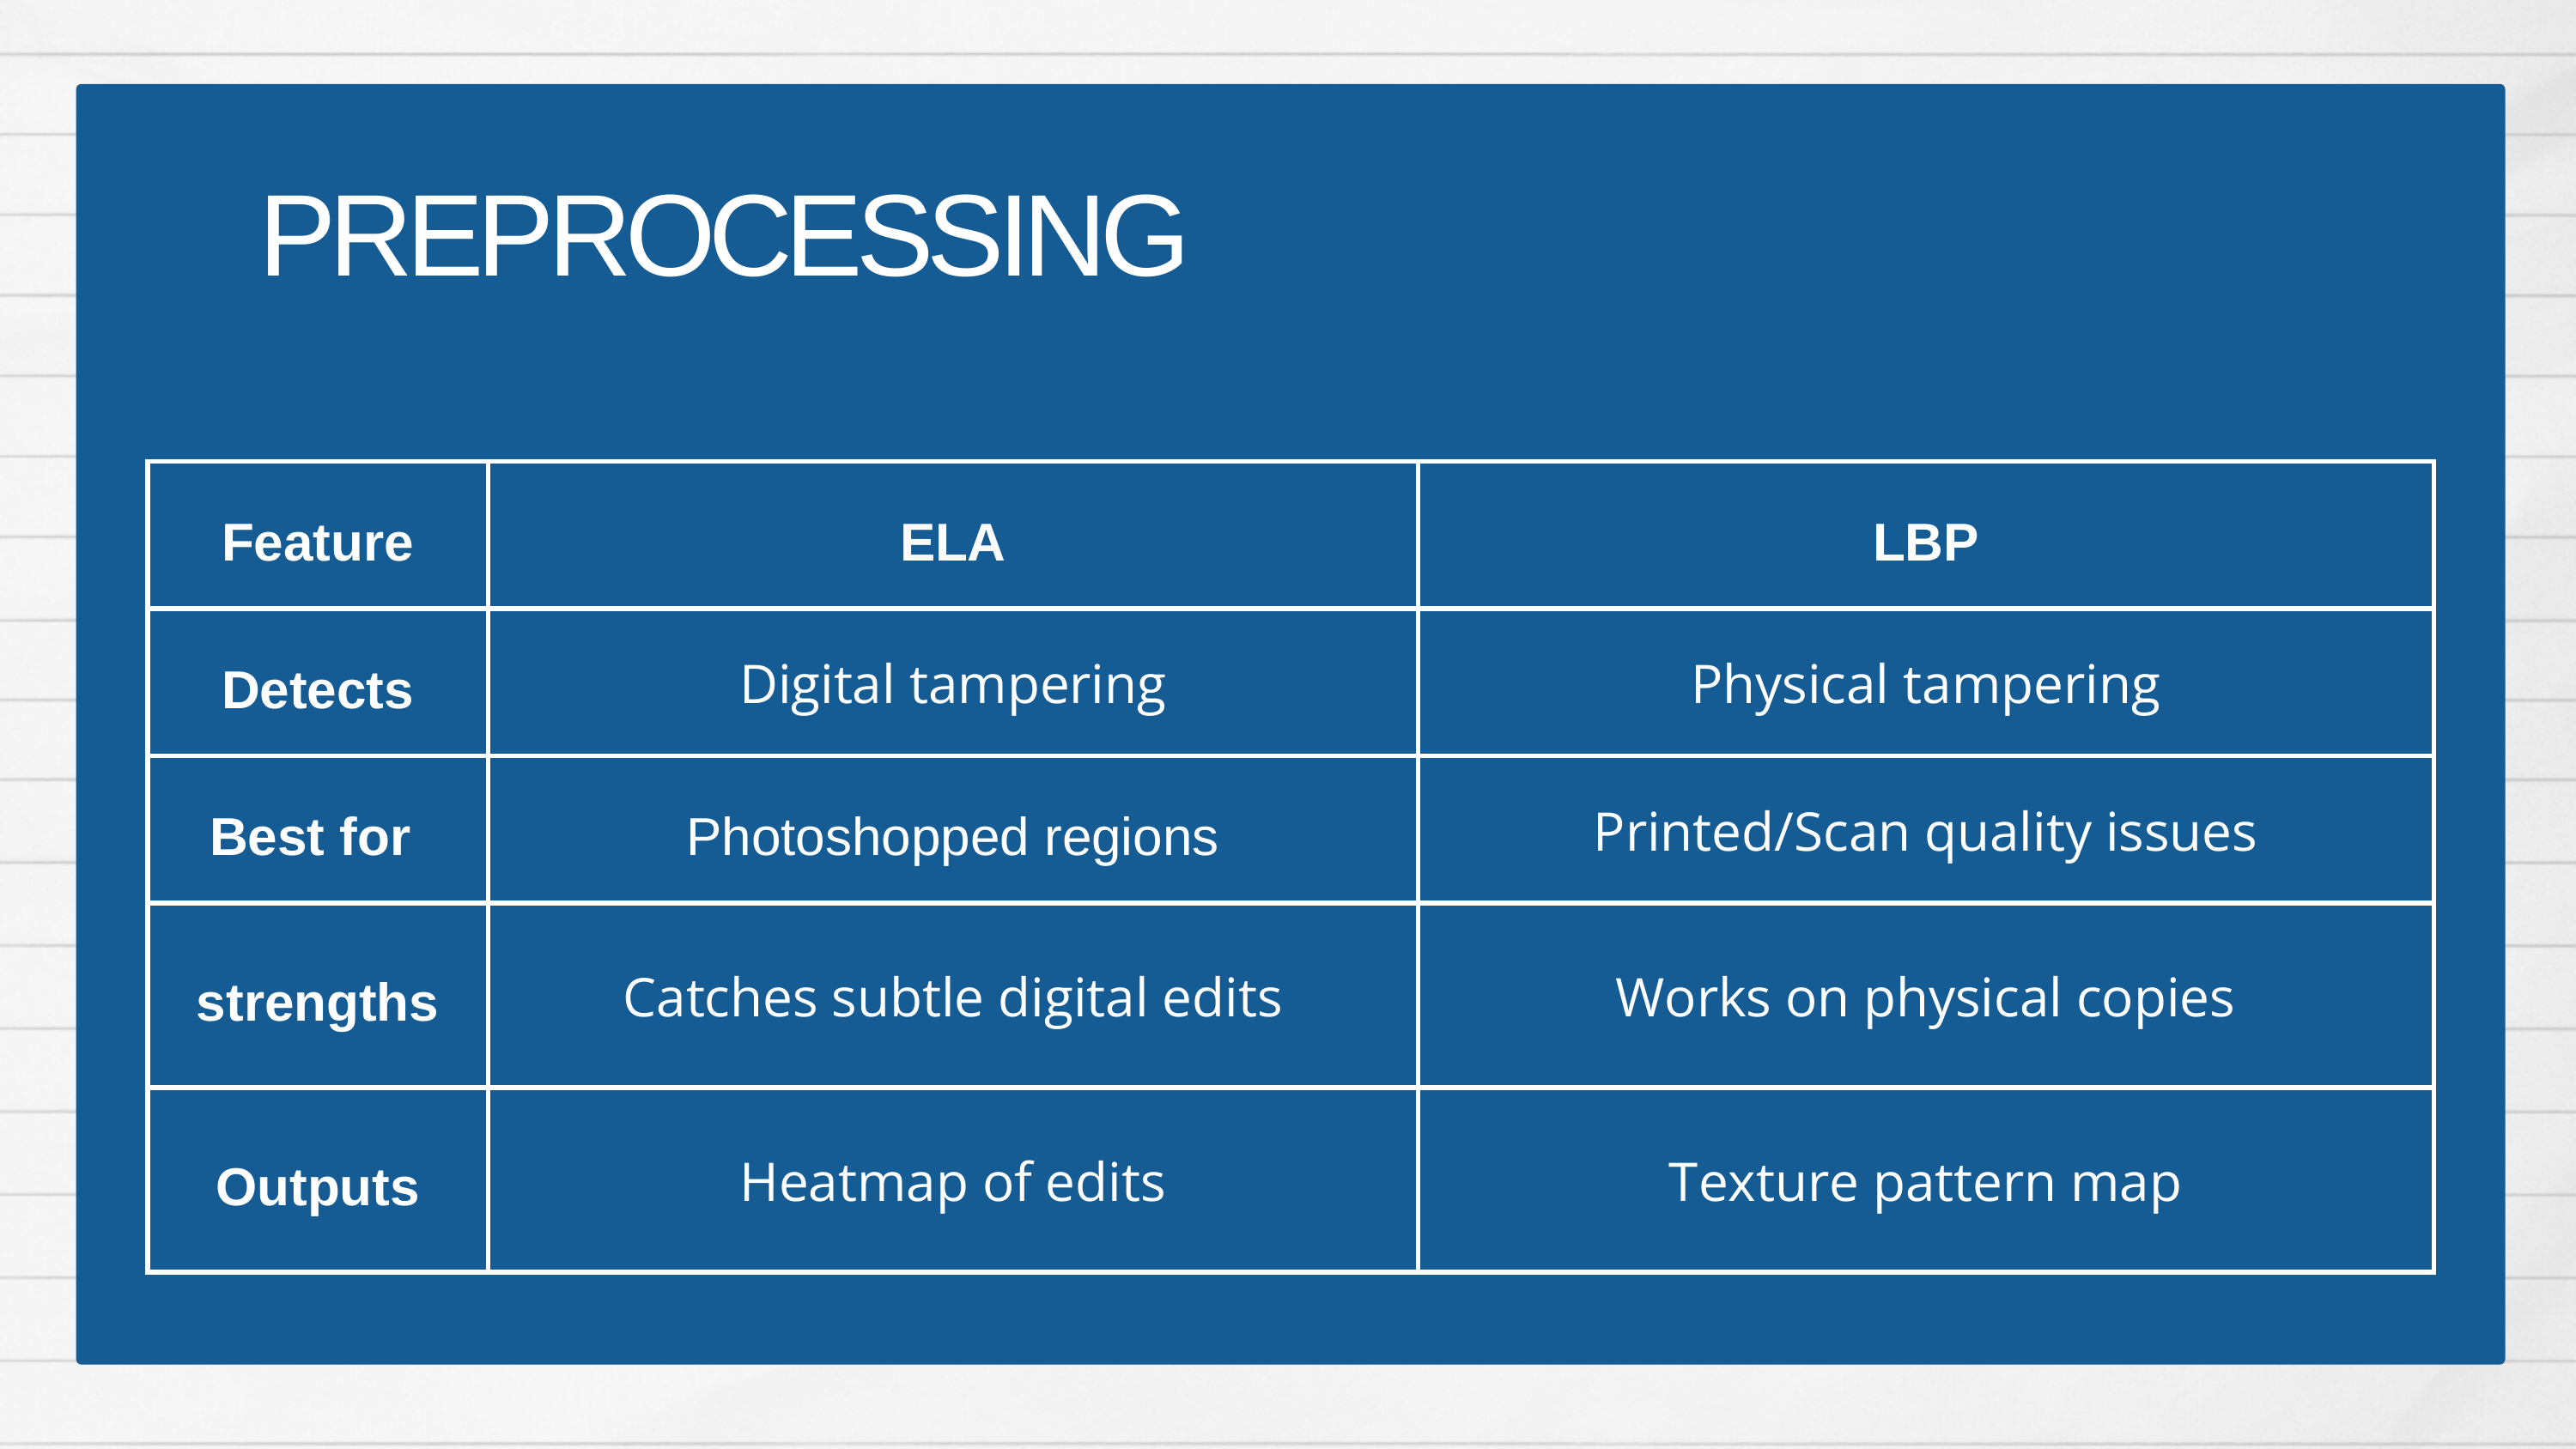

PREPROCESSING
| Feature | ELA | LBP |
| --- | --- | --- |
| Detects | Digital tampering | Physical tampering |
| Best for | Photoshopped regions | Printed/Scan quality issues |
| strengths | Catches subtle digital edits | Works on physical copies |
| Outputs | Heatmap of edits | Texture pattern map |